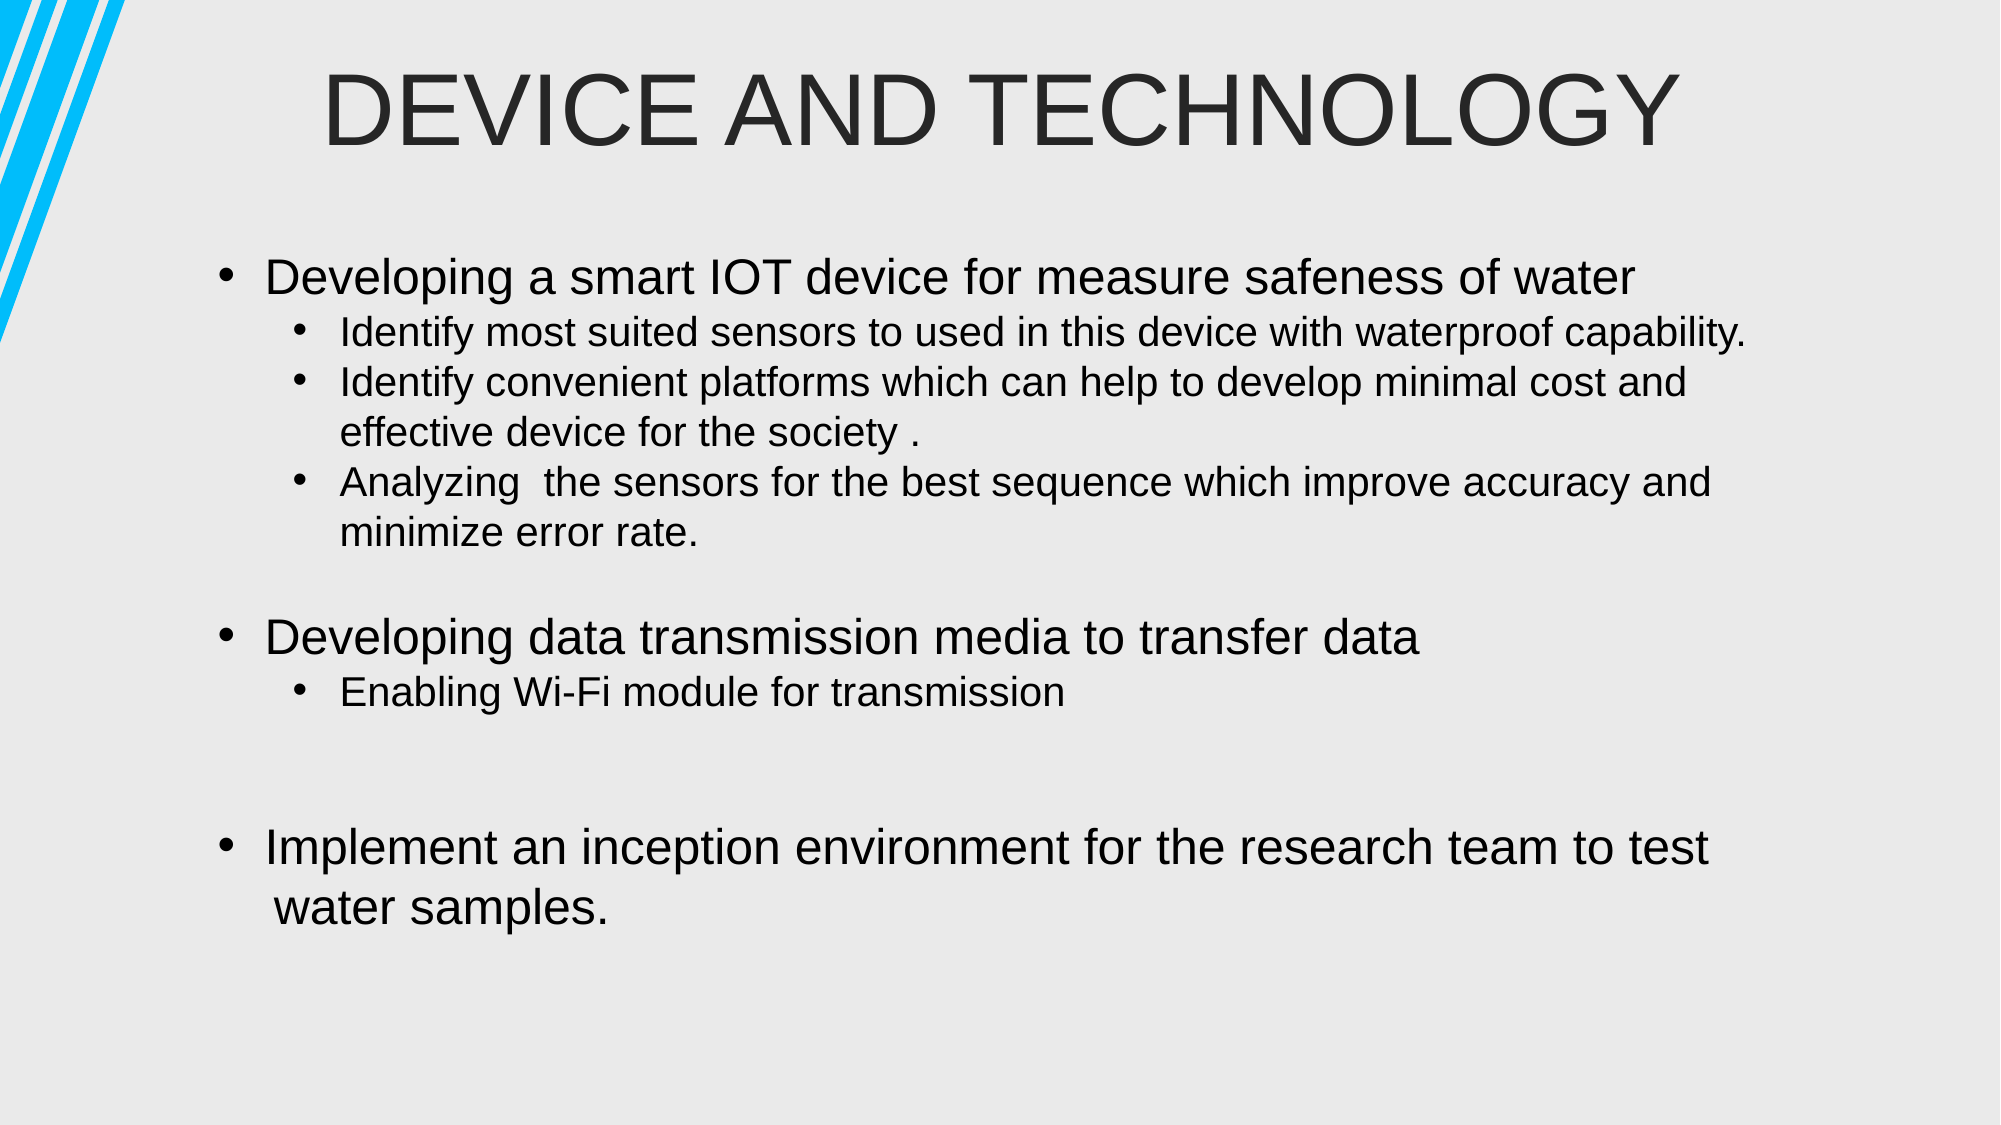

DEVICE AND TECHNOLOGY
Developing a smart IOT device for measure safeness of water
Identify most suited sensors to used in this device with waterproof capability.
Identify convenient platforms which can help to develop minimal cost and effective device for the society .
Analyzing  the sensors for the best sequence which improve accuracy and minimize error rate.

Developing data transmission media to transfer data
Enabling Wi-Fi module for transmission

Implement an inception environment for the research team to test
    water samples.